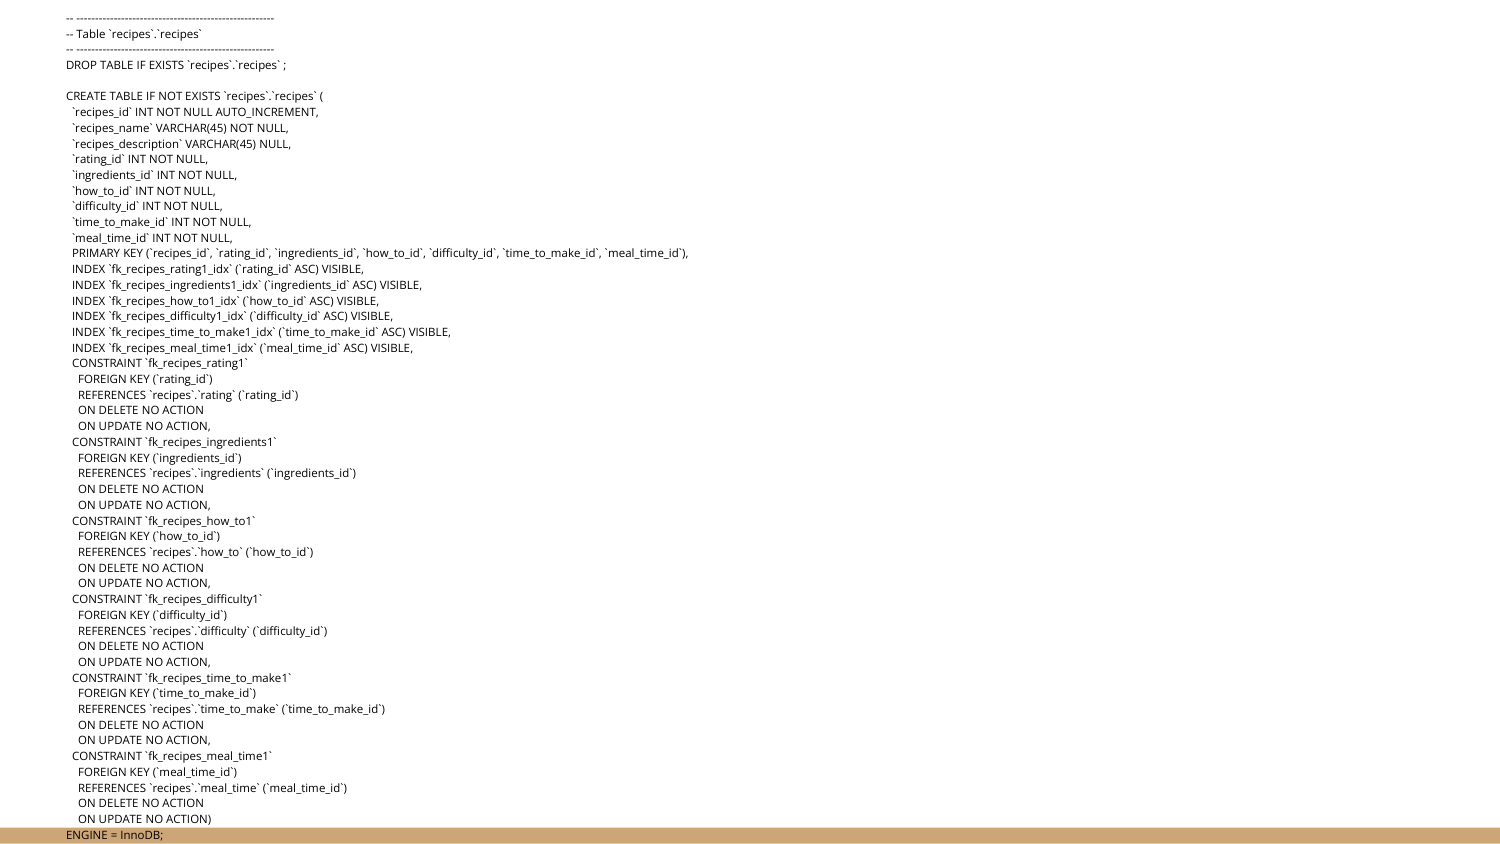

-- -----------------------------------------------------
-- Table `recipes`.`recipes`
-- -----------------------------------------------------
DROP TABLE IF EXISTS `recipes`.`recipes` ;

CREATE TABLE IF NOT EXISTS `recipes`.`recipes` (
  `recipes_id` INT NOT NULL AUTO_INCREMENT,
  `recipes_name` VARCHAR(45) NOT NULL,
  `recipes_description` VARCHAR(45) NULL,
  `rating_id` INT NOT NULL,
  `ingredients_id` INT NOT NULL,
  `how_to_id` INT NOT NULL,
  `difficulty_id` INT NOT NULL,
  `time_to_make_id` INT NOT NULL,
  `meal_time_id` INT NOT NULL,
  PRIMARY KEY (`recipes_id`, `rating_id`, `ingredients_id`, `how_to_id`, `difficulty_id`, `time_to_make_id`, `meal_time_id`),
  INDEX `fk_recipes_rating1_idx` (`rating_id` ASC) VISIBLE,
  INDEX `fk_recipes_ingredients1_idx` (`ingredients_id` ASC) VISIBLE,
  INDEX `fk_recipes_how_to1_idx` (`how_to_id` ASC) VISIBLE,
  INDEX `fk_recipes_difficulty1_idx` (`difficulty_id` ASC) VISIBLE,
  INDEX `fk_recipes_time_to_make1_idx` (`time_to_make_id` ASC) VISIBLE,
  INDEX `fk_recipes_meal_time1_idx` (`meal_time_id` ASC) VISIBLE,
  CONSTRAINT `fk_recipes_rating1`
    FOREIGN KEY (`rating_id`)
    REFERENCES `recipes`.`rating` (`rating_id`)
    ON DELETE NO ACTION
    ON UPDATE NO ACTION,
  CONSTRAINT `fk_recipes_ingredients1`
    FOREIGN KEY (`ingredients_id`)
    REFERENCES `recipes`.`ingredients` (`ingredients_id`)
    ON DELETE NO ACTION
    ON UPDATE NO ACTION,
  CONSTRAINT `fk_recipes_how_to1`
    FOREIGN KEY (`how_to_id`)
    REFERENCES `recipes`.`how_to` (`how_to_id`)
    ON DELETE NO ACTION
    ON UPDATE NO ACTION,
  CONSTRAINT `fk_recipes_difficulty1`
    FOREIGN KEY (`difficulty_id`)
    REFERENCES `recipes`.`difficulty` (`difficulty_id`)
    ON DELETE NO ACTION
    ON UPDATE NO ACTION,
  CONSTRAINT `fk_recipes_time_to_make1`
    FOREIGN KEY (`time_to_make_id`)
    REFERENCES `recipes`.`time_to_make` (`time_to_make_id`)
    ON DELETE NO ACTION
    ON UPDATE NO ACTION,
  CONSTRAINT `fk_recipes_meal_time1`
    FOREIGN KEY (`meal_time_id`)
    REFERENCES `recipes`.`meal_time` (`meal_time_id`)
    ON DELETE NO ACTION
    ON UPDATE NO ACTION)
ENGINE = InnoDB;